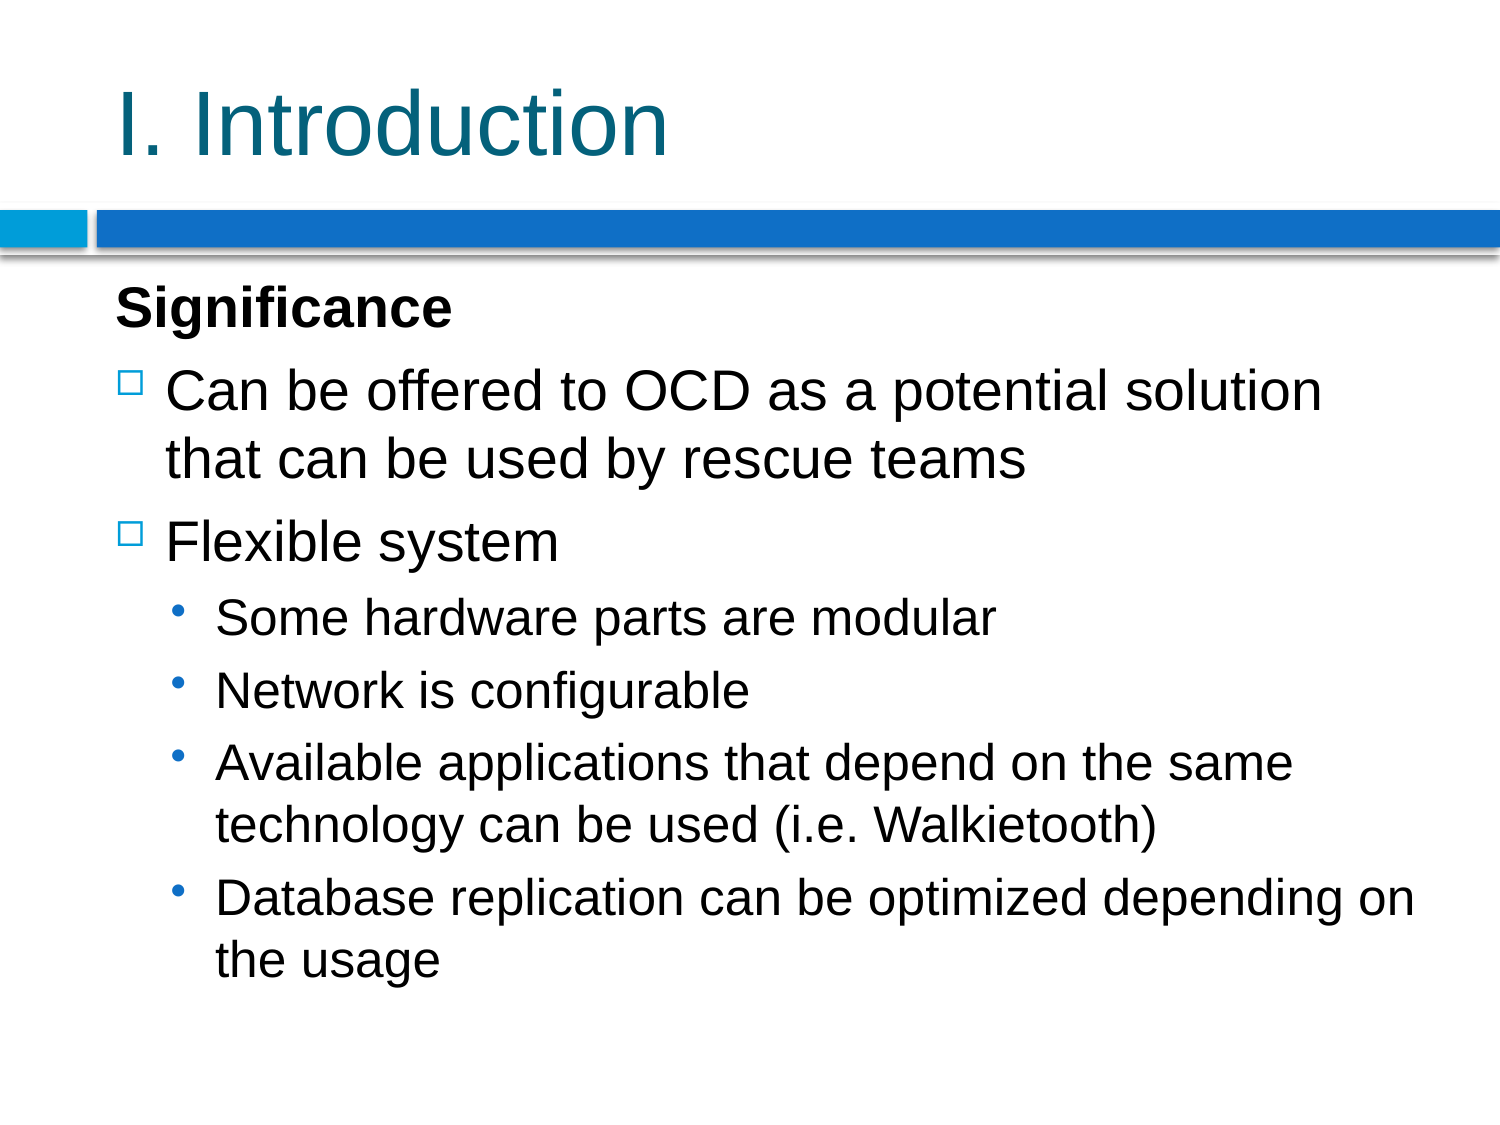

# I. Introduction
Significance
Can be offered to OCD as a potential solution that can be used by rescue teams
Flexible system
Some hardware parts are modular
Network is configurable
Available applications that depend on the same technology can be used (i.e. Walkietooth)
Database replication can be optimized depending on the usage